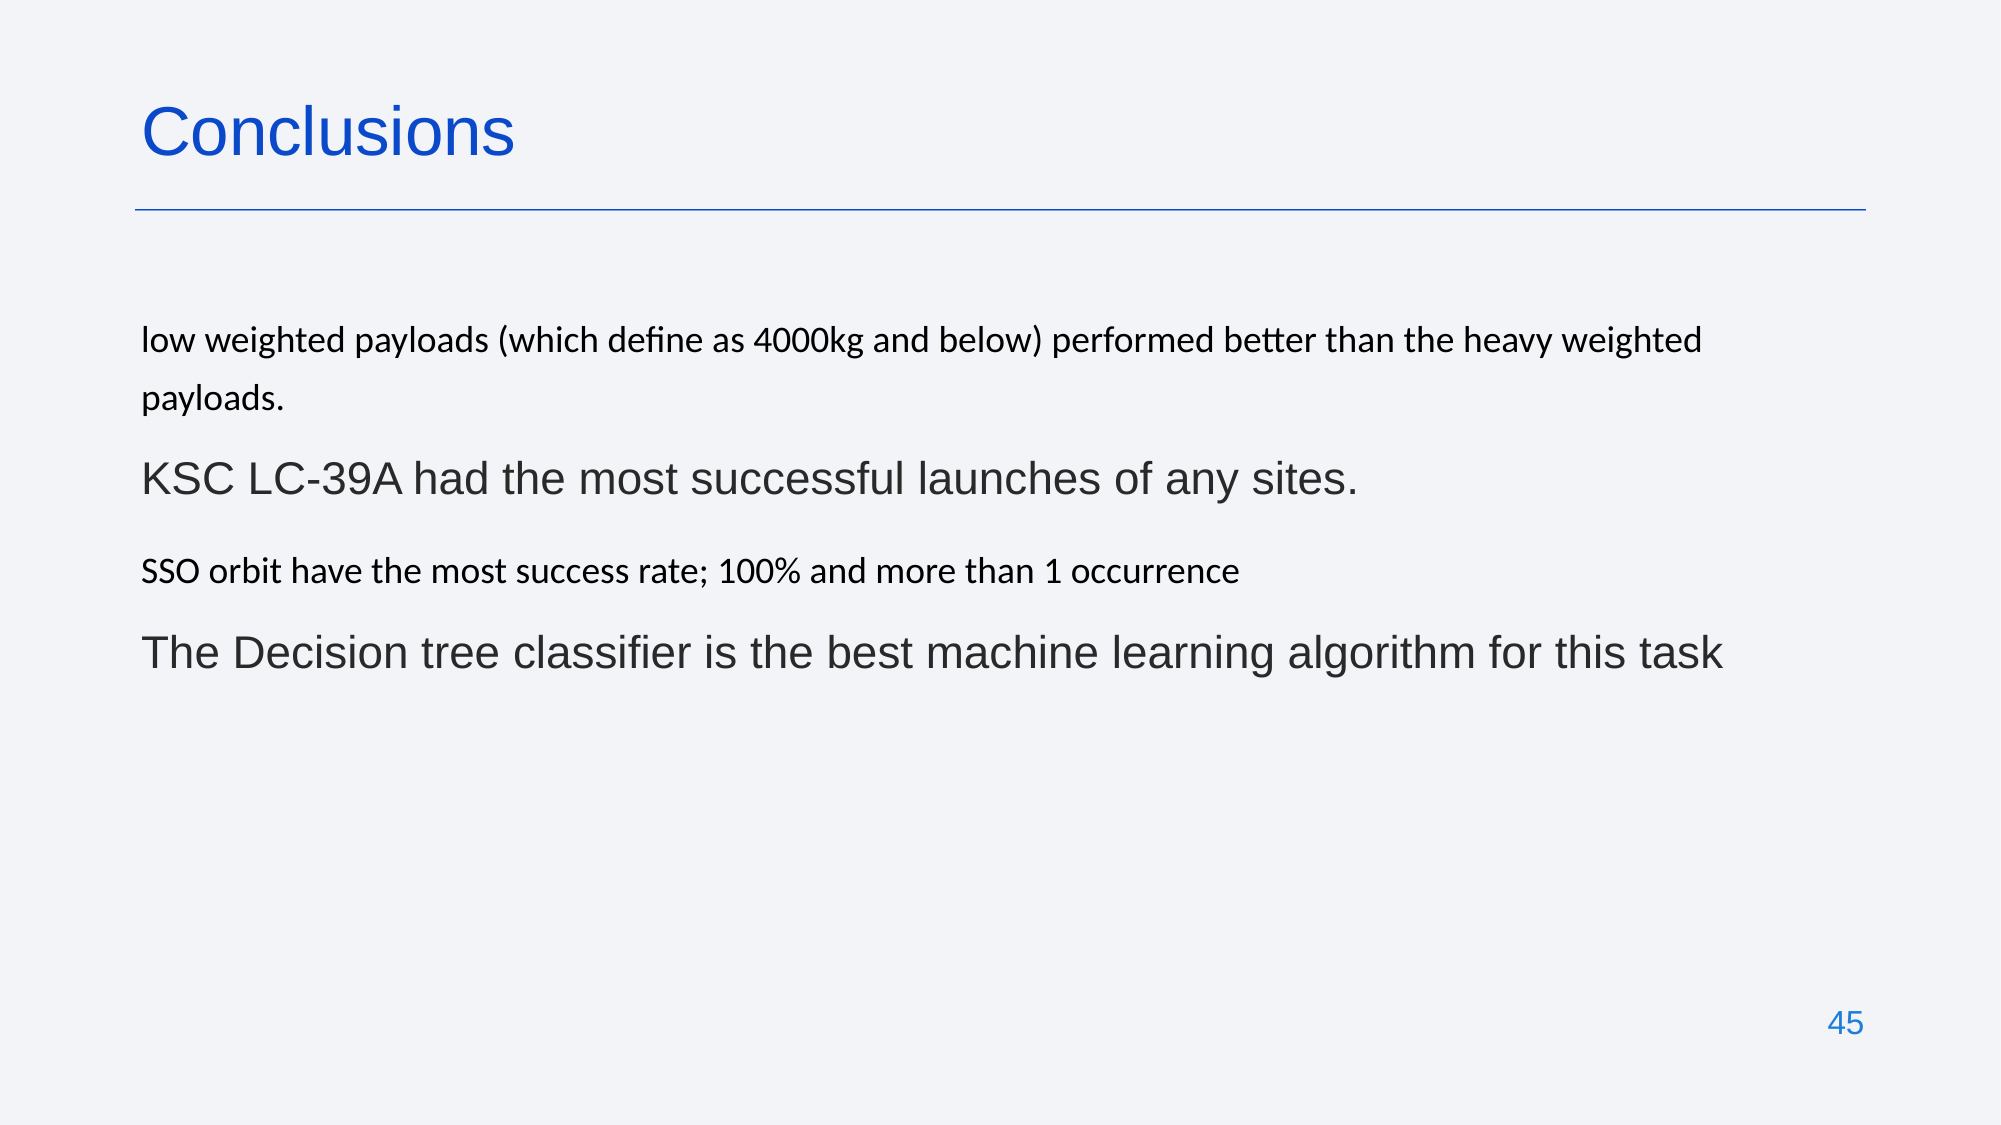

Conclusions
low weighted payloads (which define as 4000kg and below) performed better than the heavy weighted payloads.
KSC LC-39A had the most successful launches of any sites.
SSO orbit have the most success rate; 100% and more than 1 occurrence
The Decision tree classifier is the best machine learning algorithm for this task
45